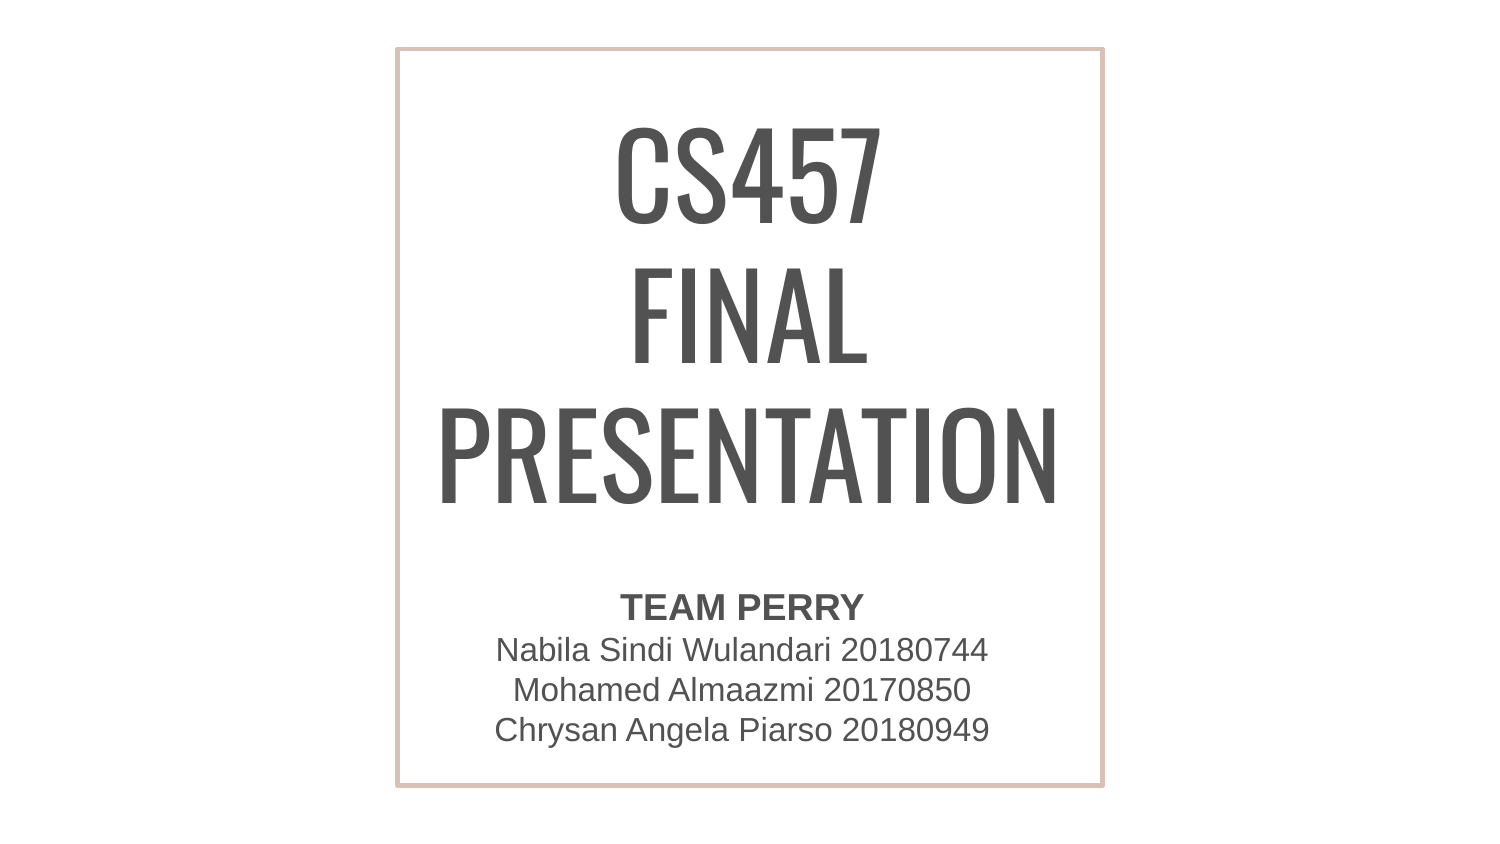

# CS457
FINAL PRESENTATION
TEAM PERRY
Nabila Sindi Wulandari 20180744
Mohamed Almaazmi 20170850
Chrysan Angela Piarso 20180949